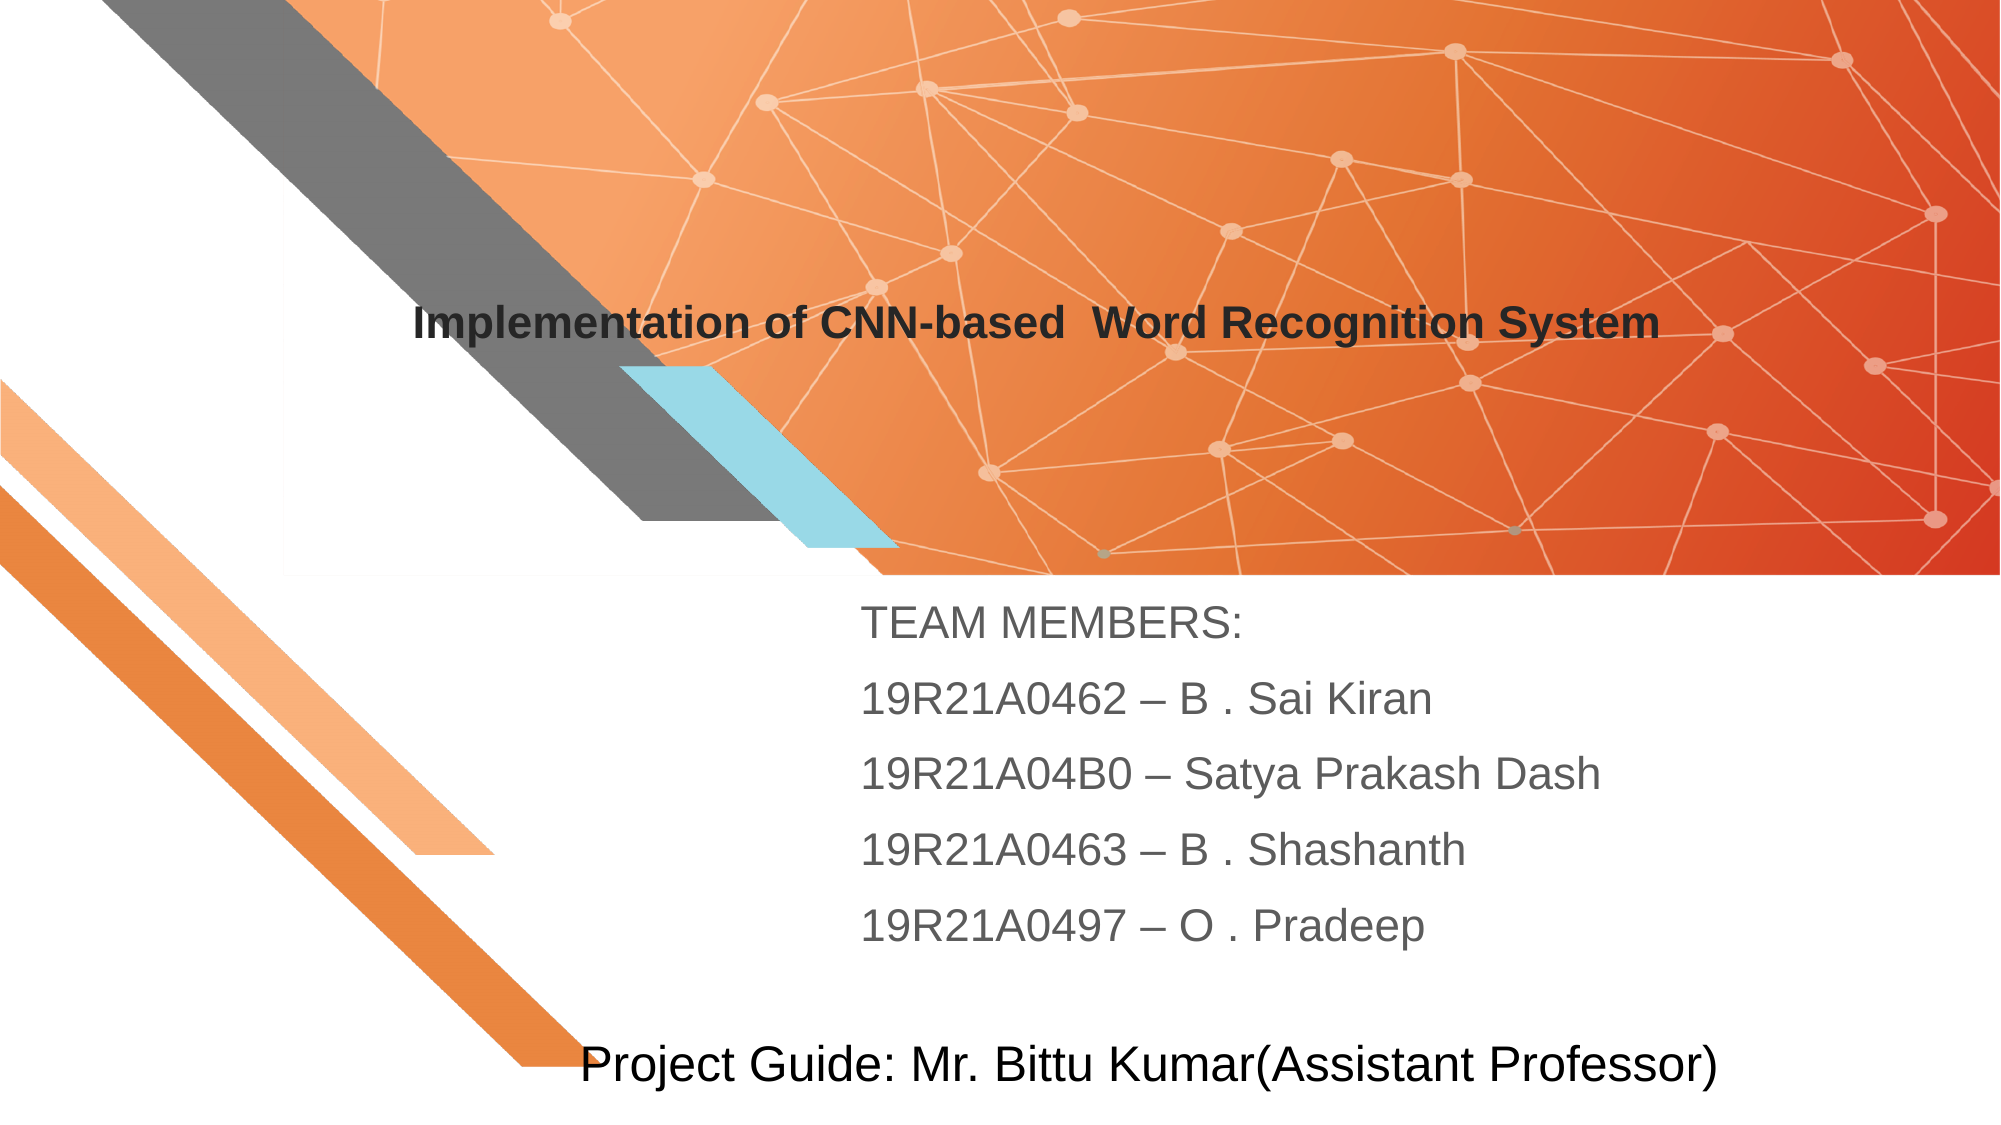

# Implementation of CNN-based  Word Recognition System
TEAM MEMBERS:
19R21A0462 – B . Sai Kiran
19R21A04B0 – Satya Prakash Dash
19R21A0463 – B . Shashanth
19R21A0497 – O . Pradeep

Project Guide: Mr. Bittu Kumar(Assistant Professor)